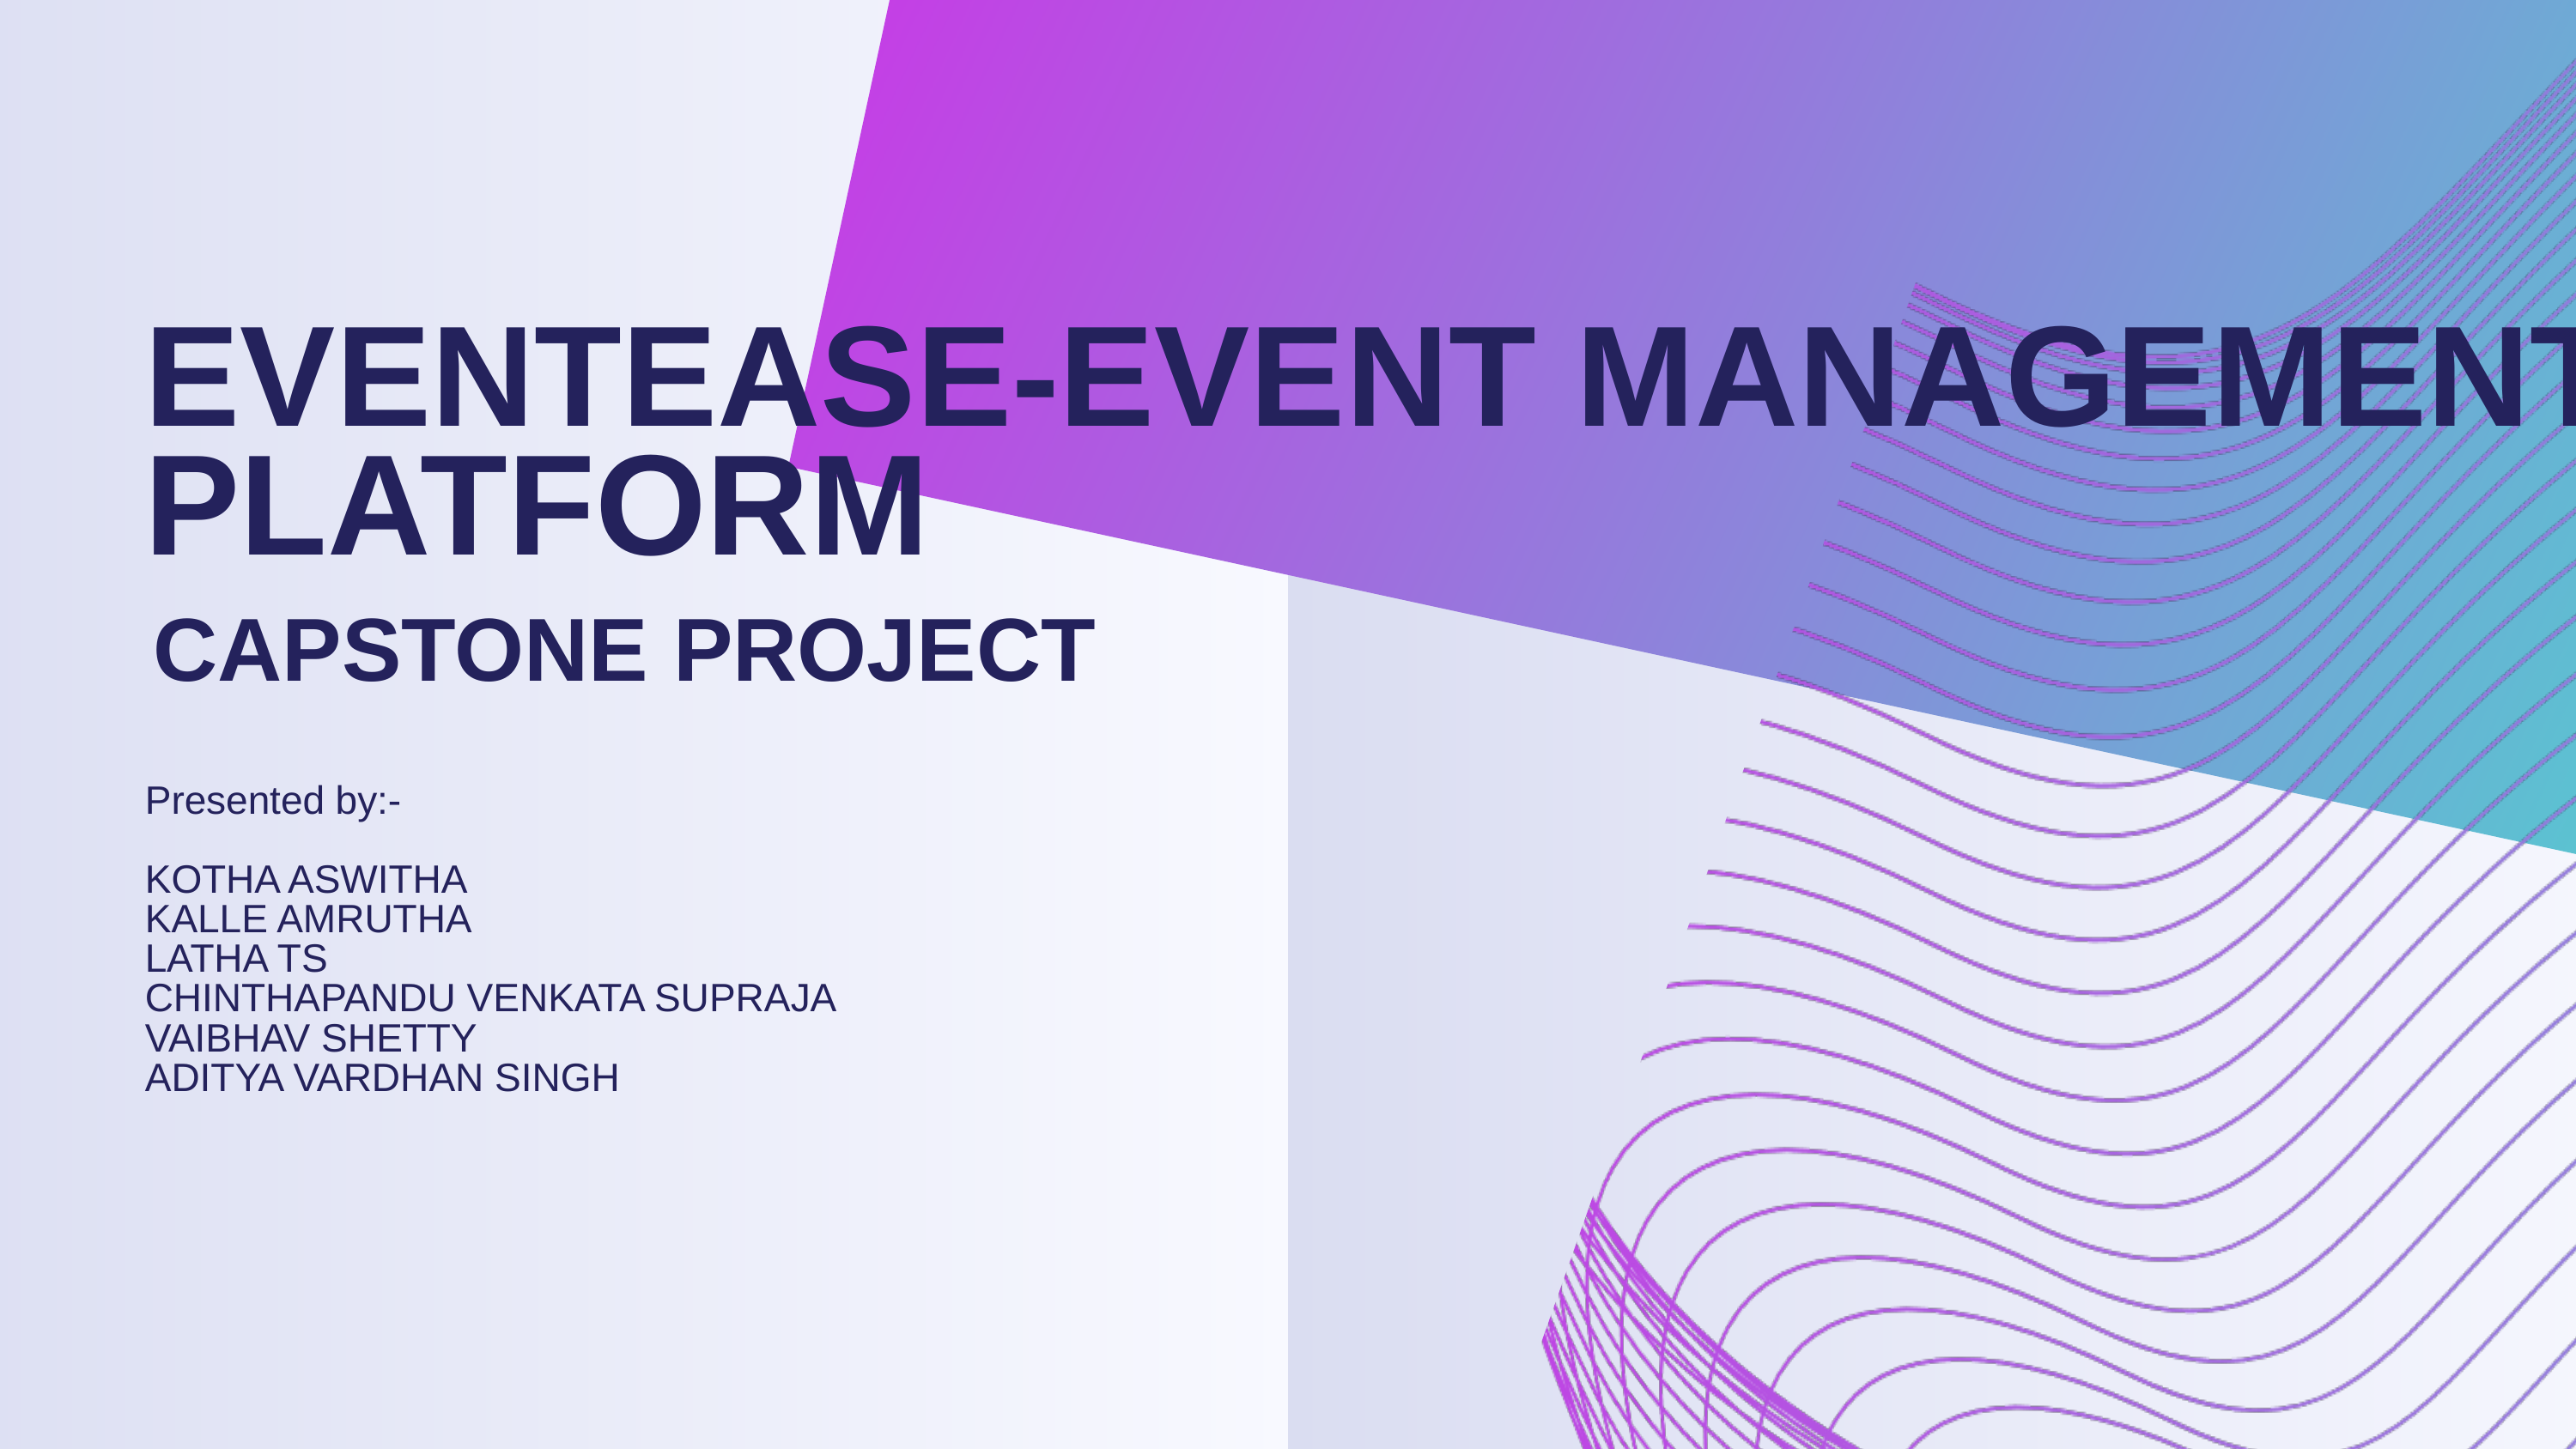

EVENTEASE-EVENT MANAGEMENT PLATFORM

CAPSTONE PROJECT
Presented by:-

KOTHA ASWITHA
KALLE AMRUTHA
LATHA TS
CHINTHAPANDU VENKATA SUPRAJA
VAIBHAV SHETTY
ADITYA VARDHAN SINGH